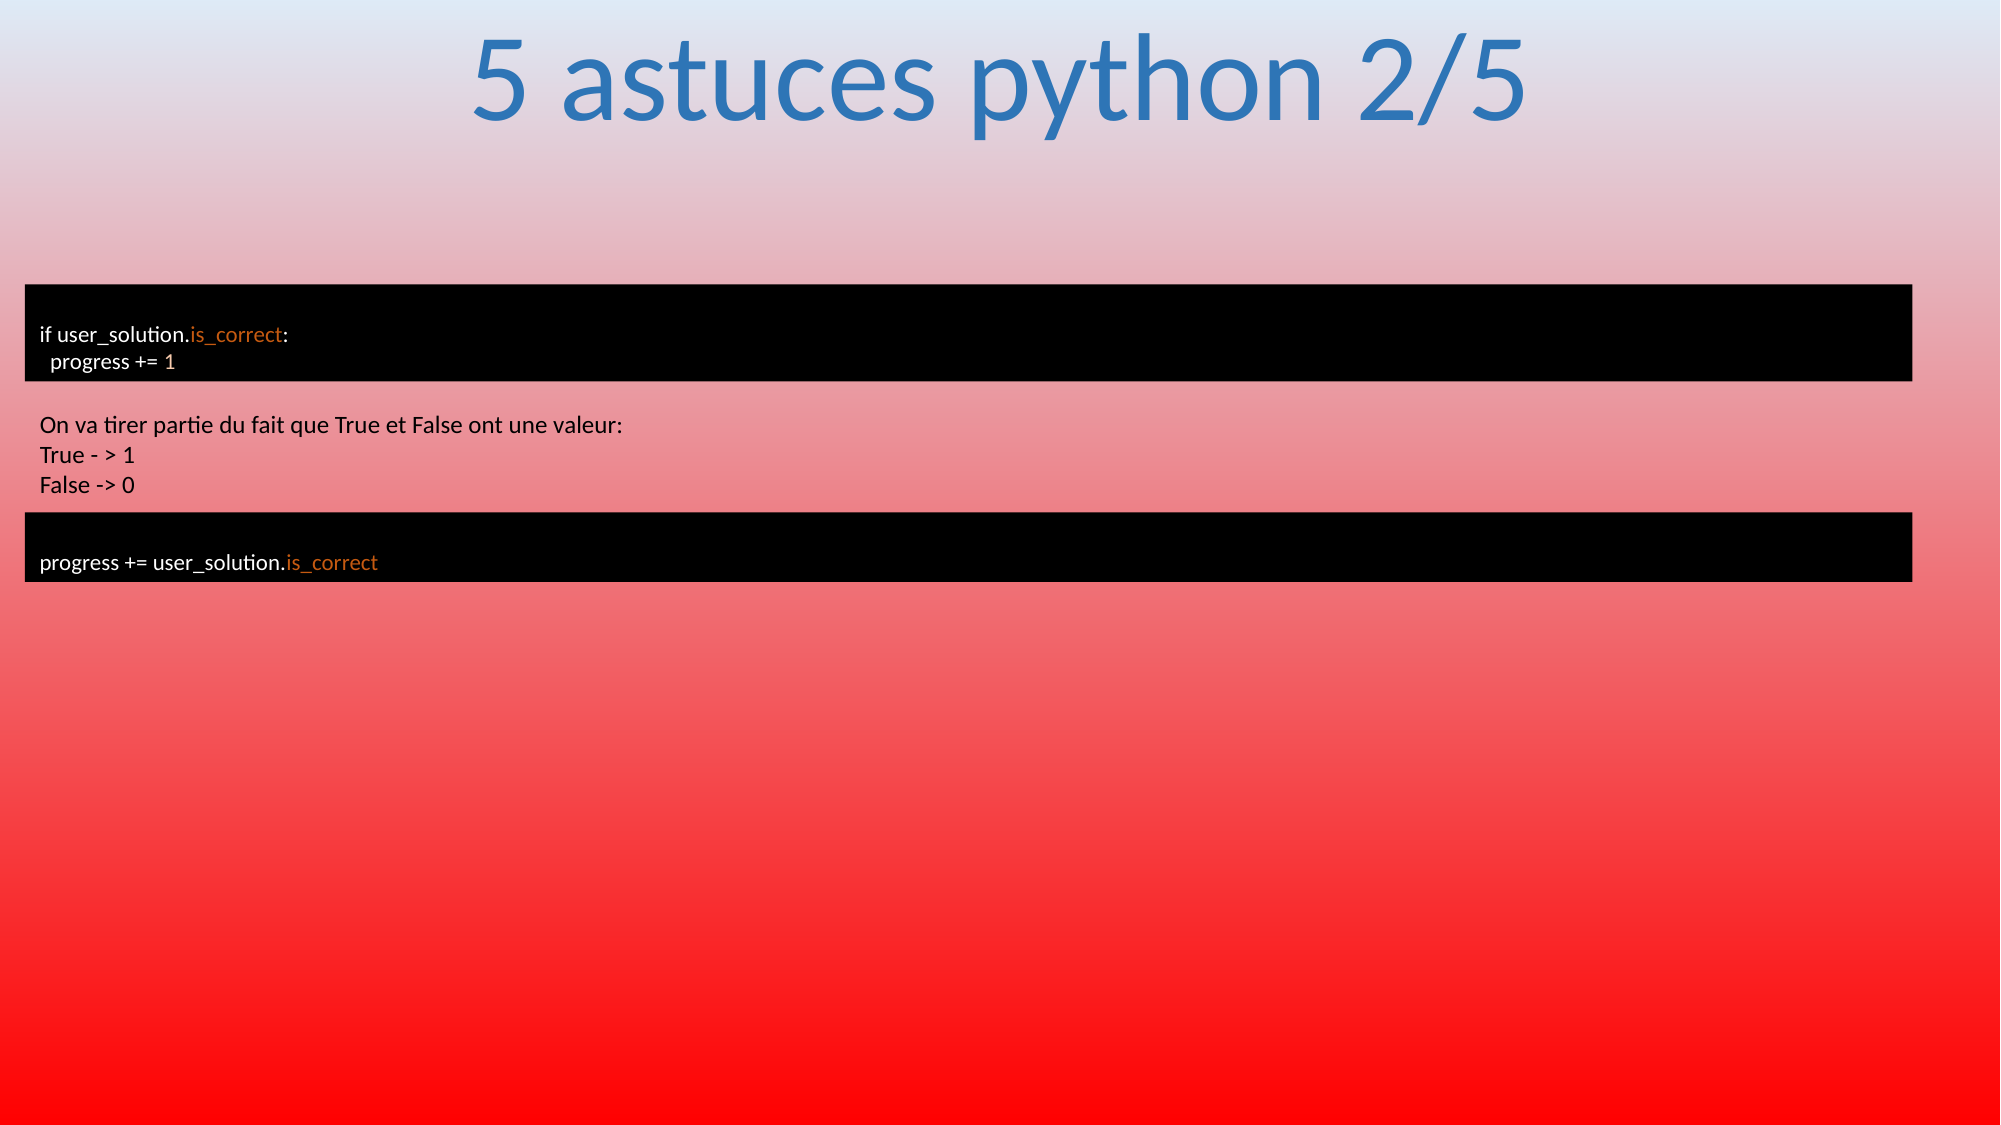

# 5 astuces python 2/5

if user_solution.is_correct:
  progress += 1
On va tirer partie du fait que True et False ont une valeur:
True - > 1
False -> 0

progress += user_solution.is_correct

462